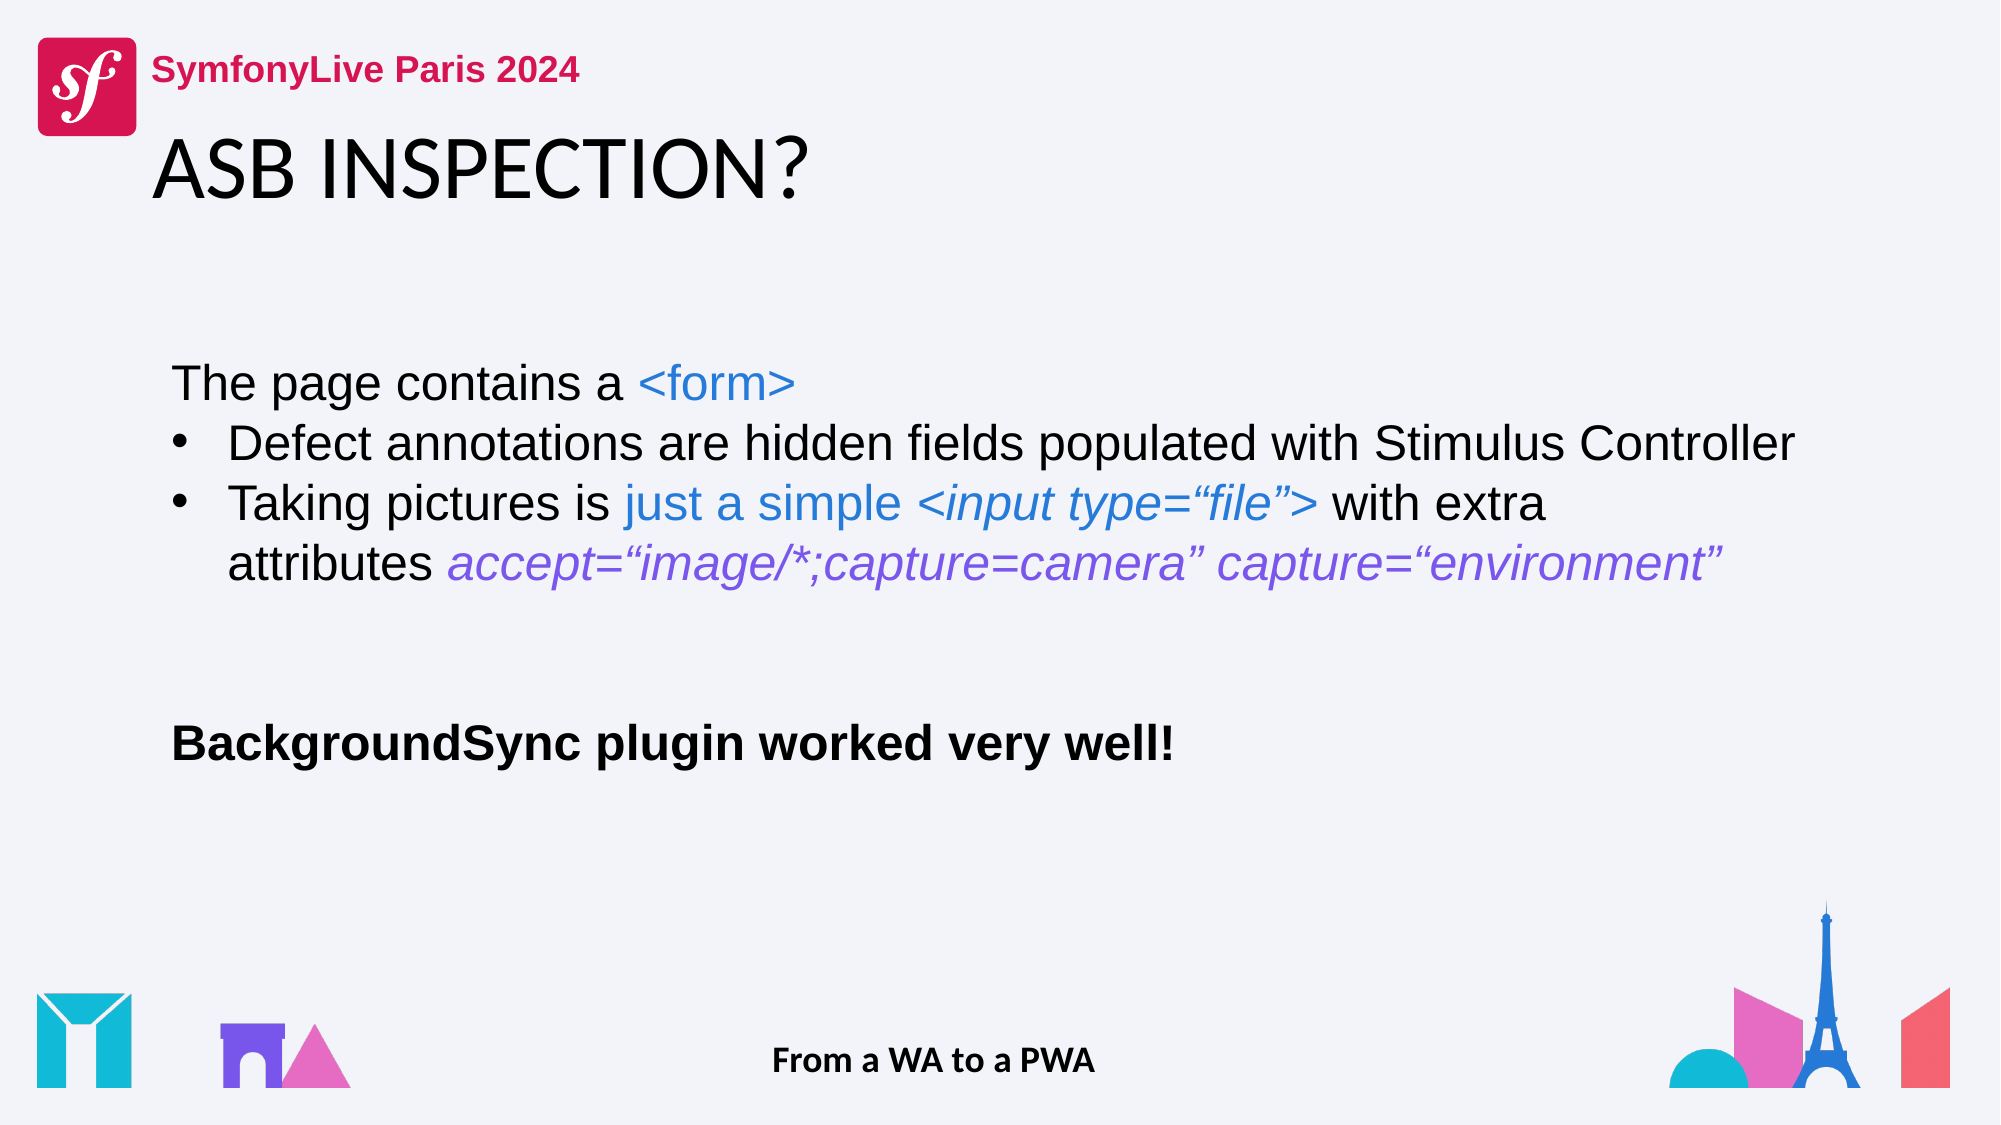

# ASB INSPECTION?
The page contains a <form>
Defect annotations are hidden fields populated with Stimulus Controller
Taking pictures is just a simple <input type=“file”> with extra attributes accept=“image/*;capture=camera” capture=“environment”

BackgroundSync plugin worked very well!